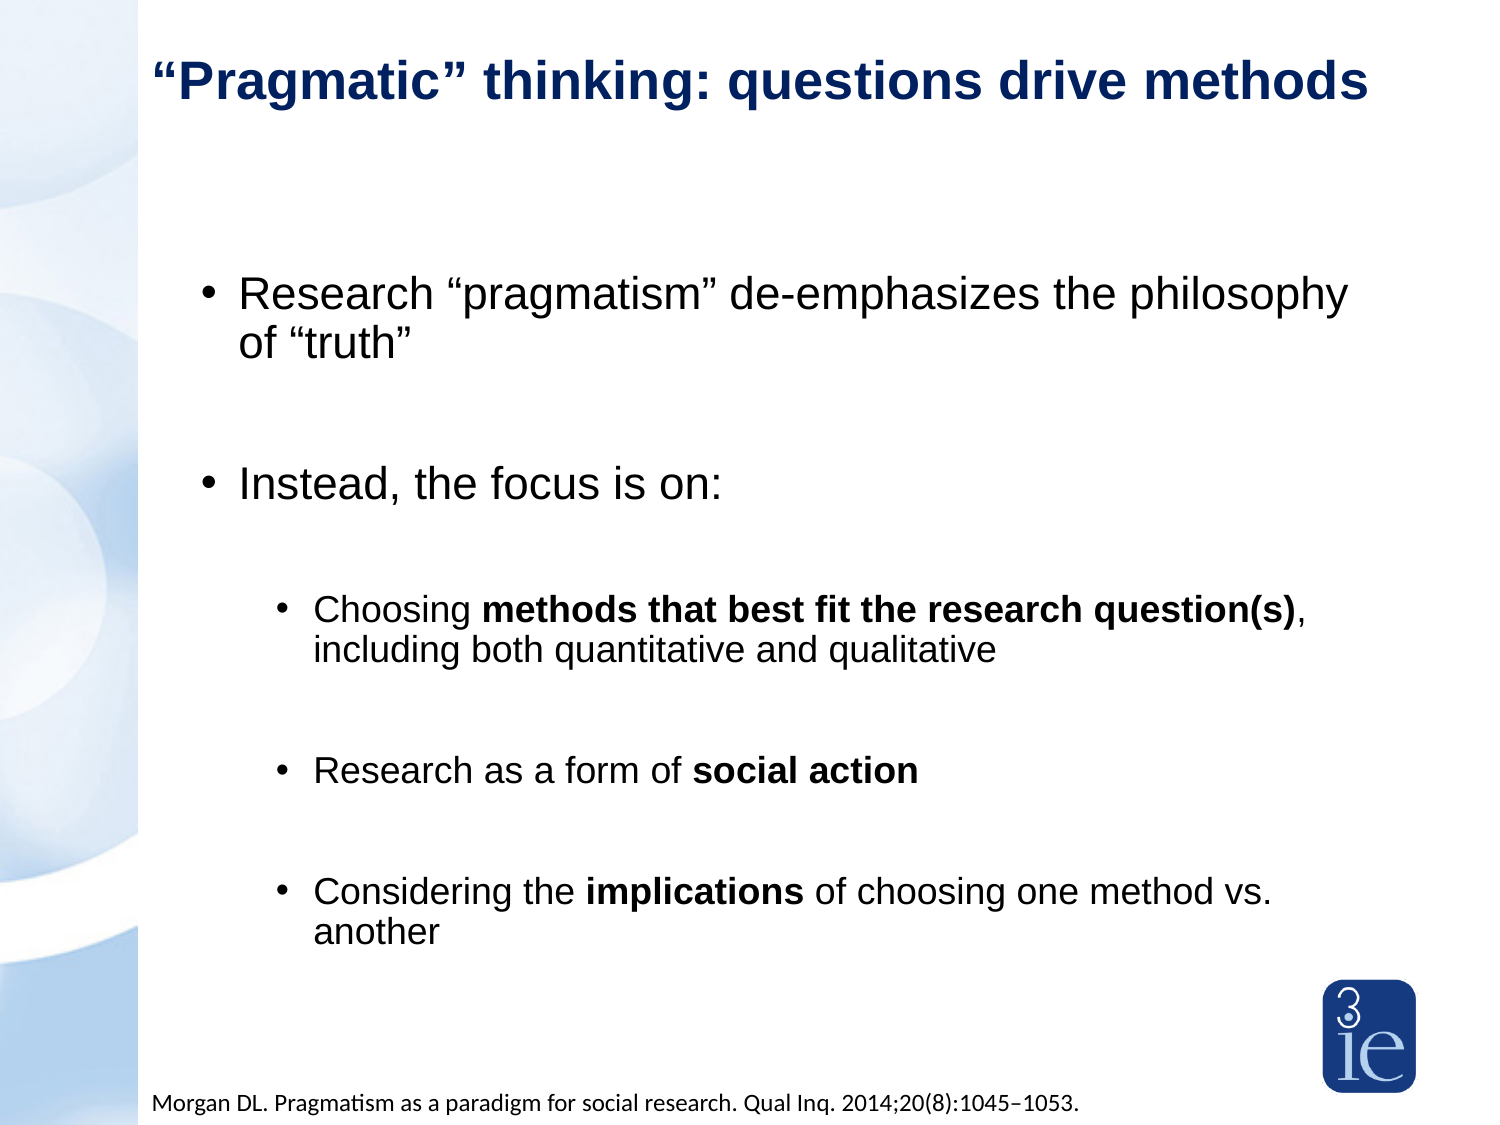

# “Pragmatic” thinking: questions drive methods
Research “pragmatism” de-emphasizes the philosophy of “truth”

Instead, the focus is on:

Choosing methods that best fit the research question(s), including both quantitative and qualitative

Research as a form of social action

Considering the implications of choosing one method vs. another
Morgan DL. Pragmatism as a paradigm for social research. Qual Inq. 2014;20(8):1045–1053.